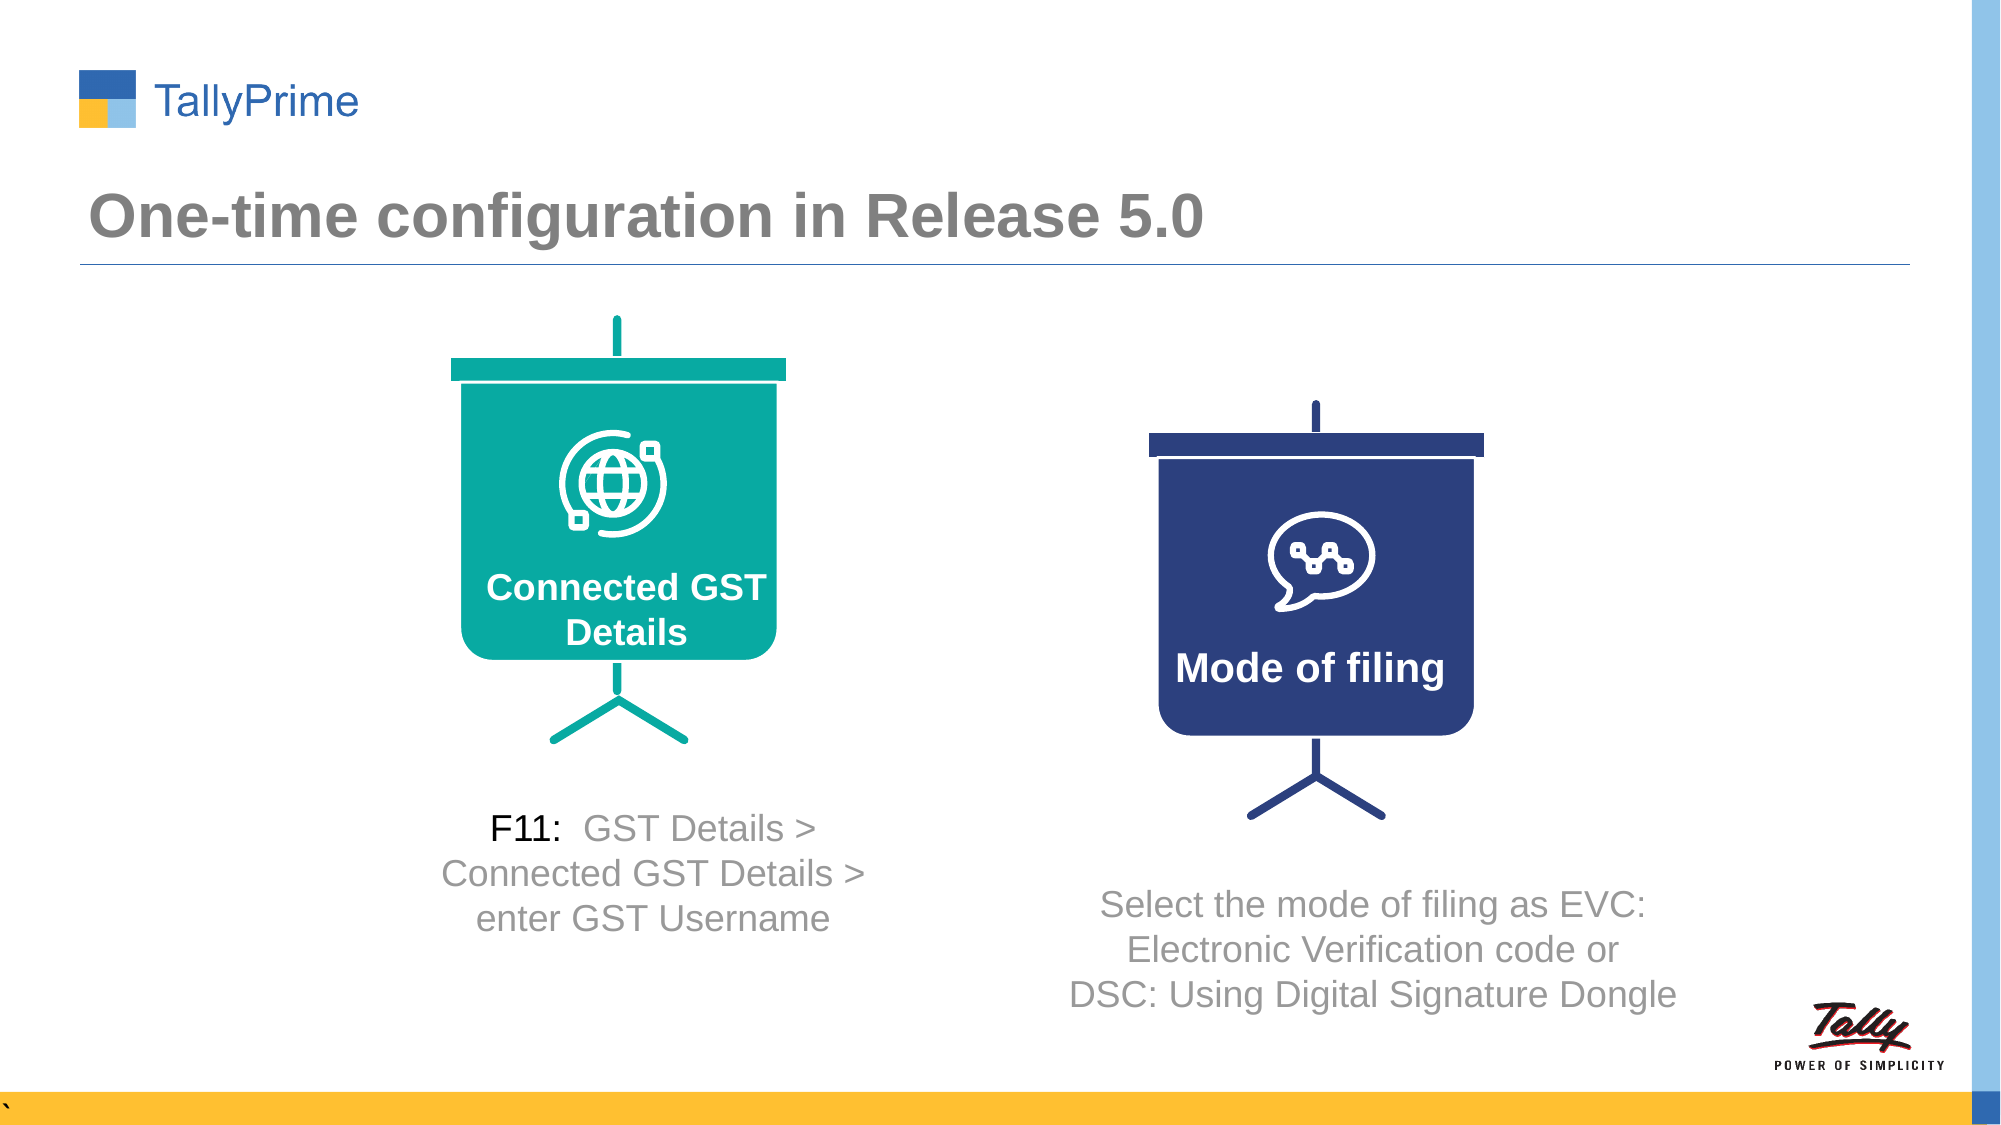

# One-time configuration in Release 5.0

Connected GST Details
Mode of filing

F11:  GST Details > Connected GST Details > enter GST Username
Select the mode of filing as EVC: Electronic Verification code or
DSC: Using Digital Signature Dongle